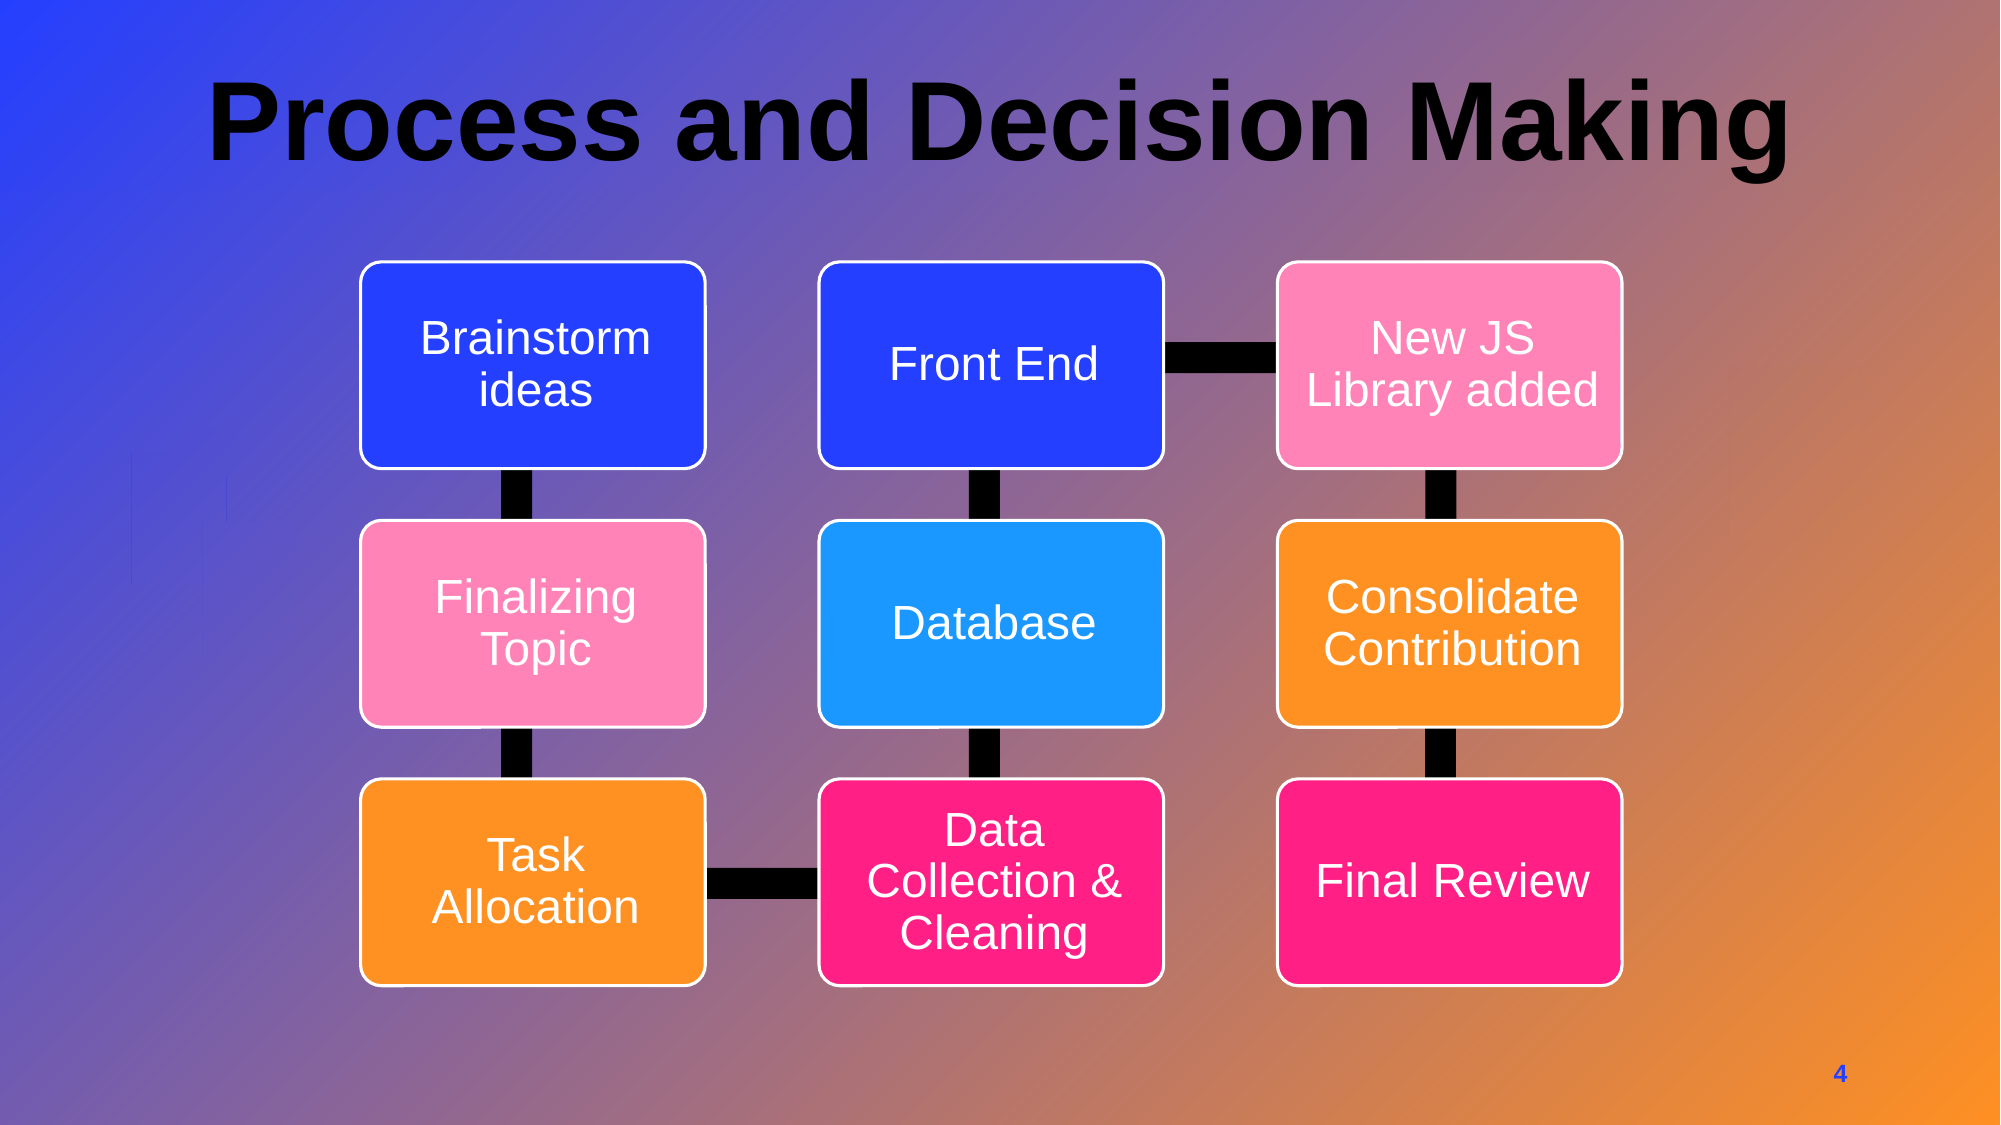

Process and Decision Making
Brainstorm ideas
Finalizing Topic
Task Allocation
Data Collection & Cleaning
Database
Front End
New JS Library added
Consolidate Contribution
Final Review

4